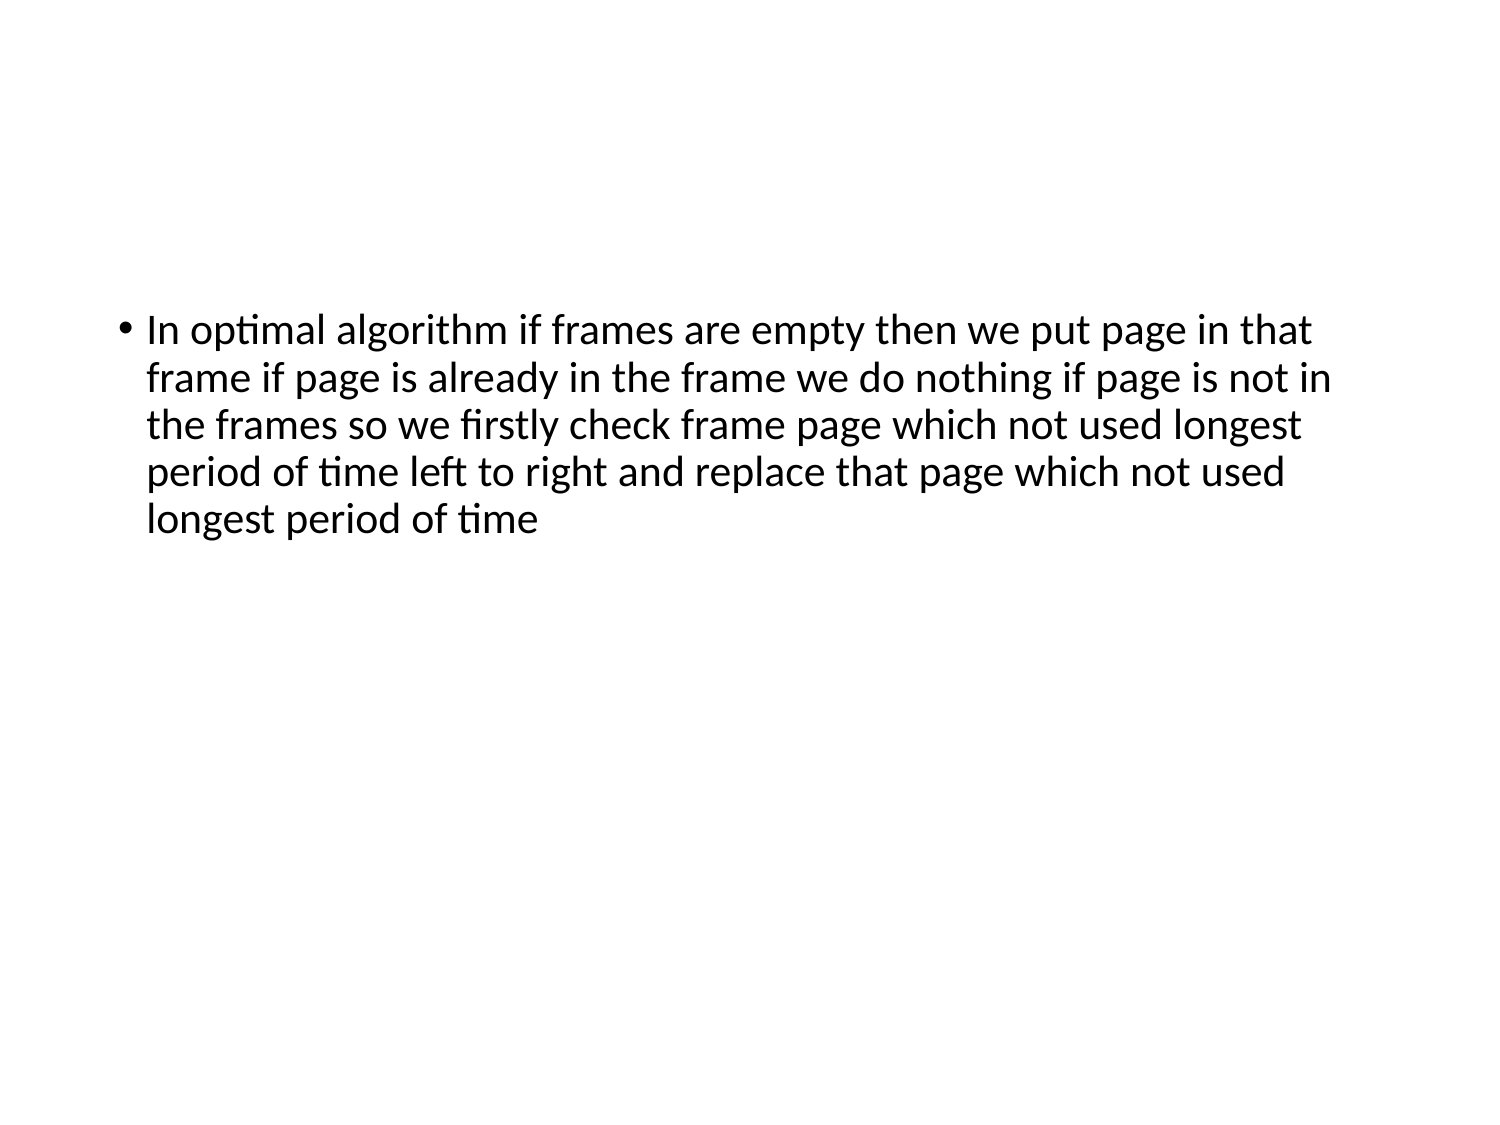

#
In optimal algorithm if frames are empty then we put page in that frame if page is already in the frame we do nothing if page is not in the frames so we firstly check frame page which not used longest period of time left to right and replace that page which not used longest period of time